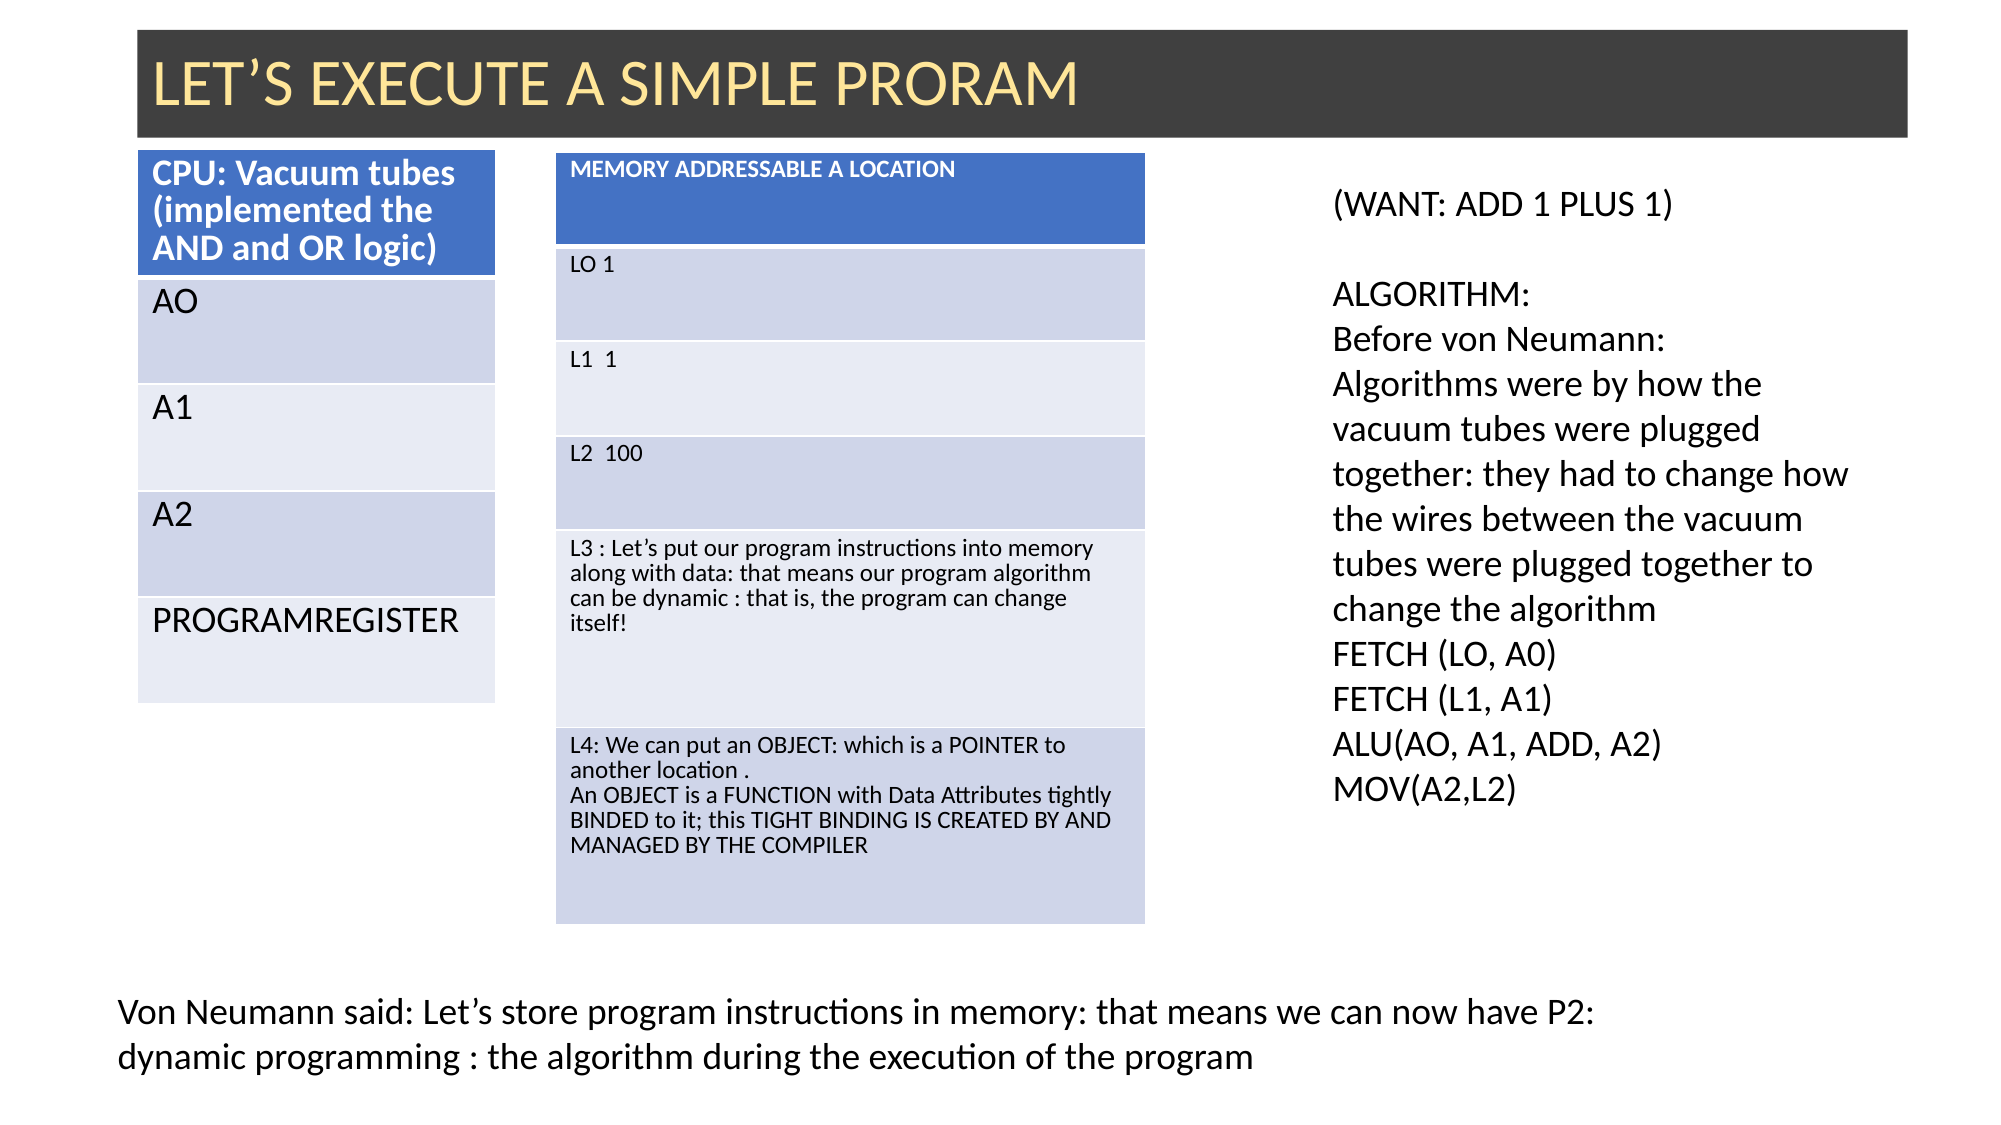

# LET’S EXECUTE A SIMPLE PRORAM
| CPU: Vacuum tubes (implemented the AND and OR logic) |
| --- |
| AO |
| A1 |
| A2 |
| PROGRAMREGISTER |
| MEMORY ADDRESSABLE A LOCATION |
| --- |
| LO 1 |
| L1 1 |
| L2 100 |
| L3 : Let’s put our program instructions into memory along with data: that means our program algorithm can be dynamic : that is, the program can change itself! |
| L4: We can put an OBJECT: which is a POINTER to another location . An OBJECT is a FUNCTION with Data Attributes tightly BINDED to it; this TIGHT BINDING IS CREATED BY AND MANAGED BY THE COMPILER |
(WANT: ADD 1 PLUS 1)

ALGORITHM:
Before von Neumann:
Algorithms were by how the vacuum tubes were plugged together: they had to change how the wires between the vacuum tubes were plugged together to change the algorithm
FETCH (LO, A0)
FETCH (L1, A1)
ALU(AO, A1, ADD, A2)
MOV(A2,L2)

Von Neumann said: Let’s store program instructions in memory: that means we can now have P2: dynamic programming : the algorithm during the execution of the program